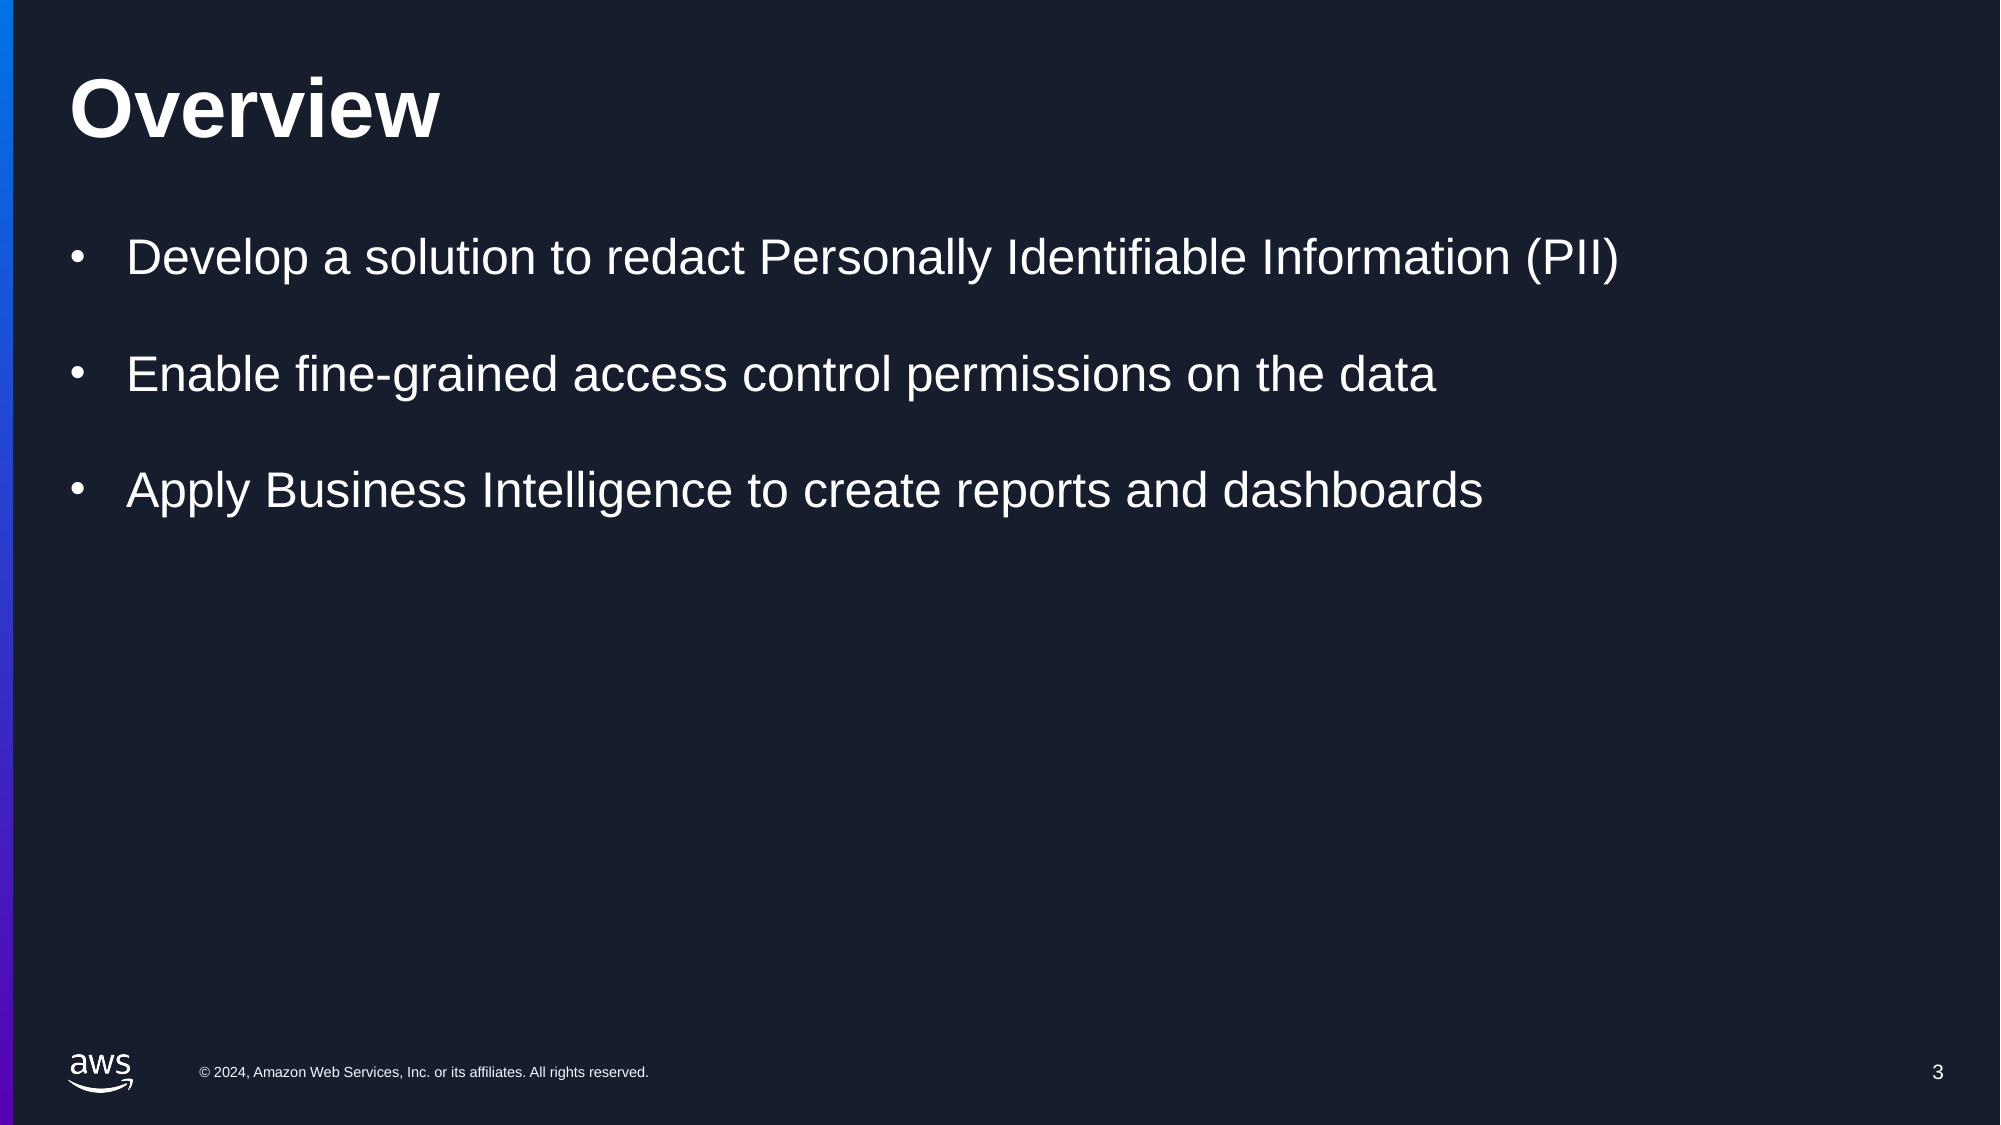

# Overview
Develop a solution to redact Personally Identifiable Information (PII)
Enable fine-grained access control permissions on the data
Apply Business Intelligence to create reports and dashboards

3